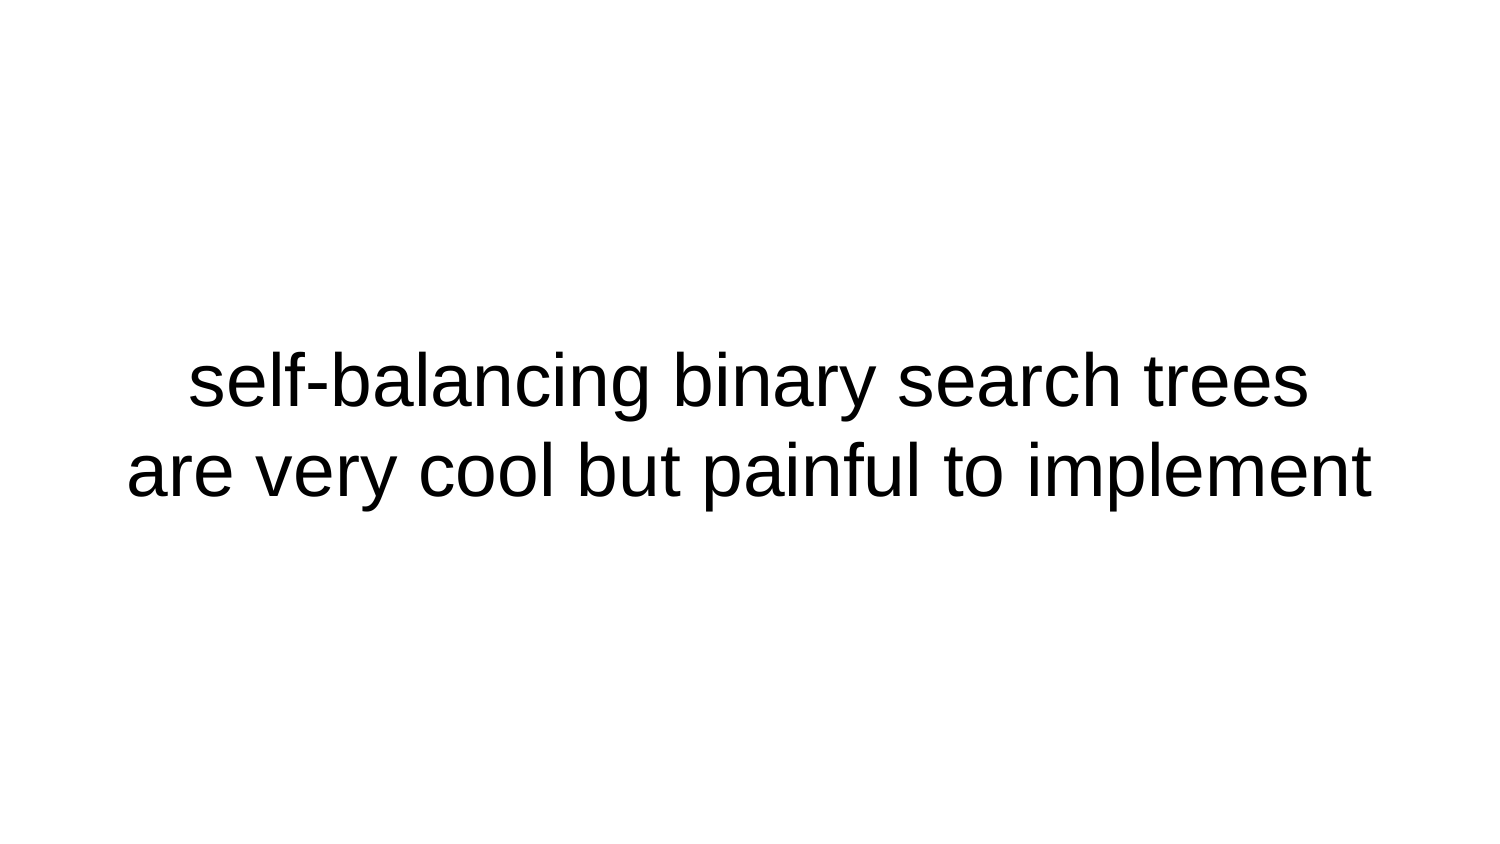

# self-balancing binary search trees are very cool but painful to implement